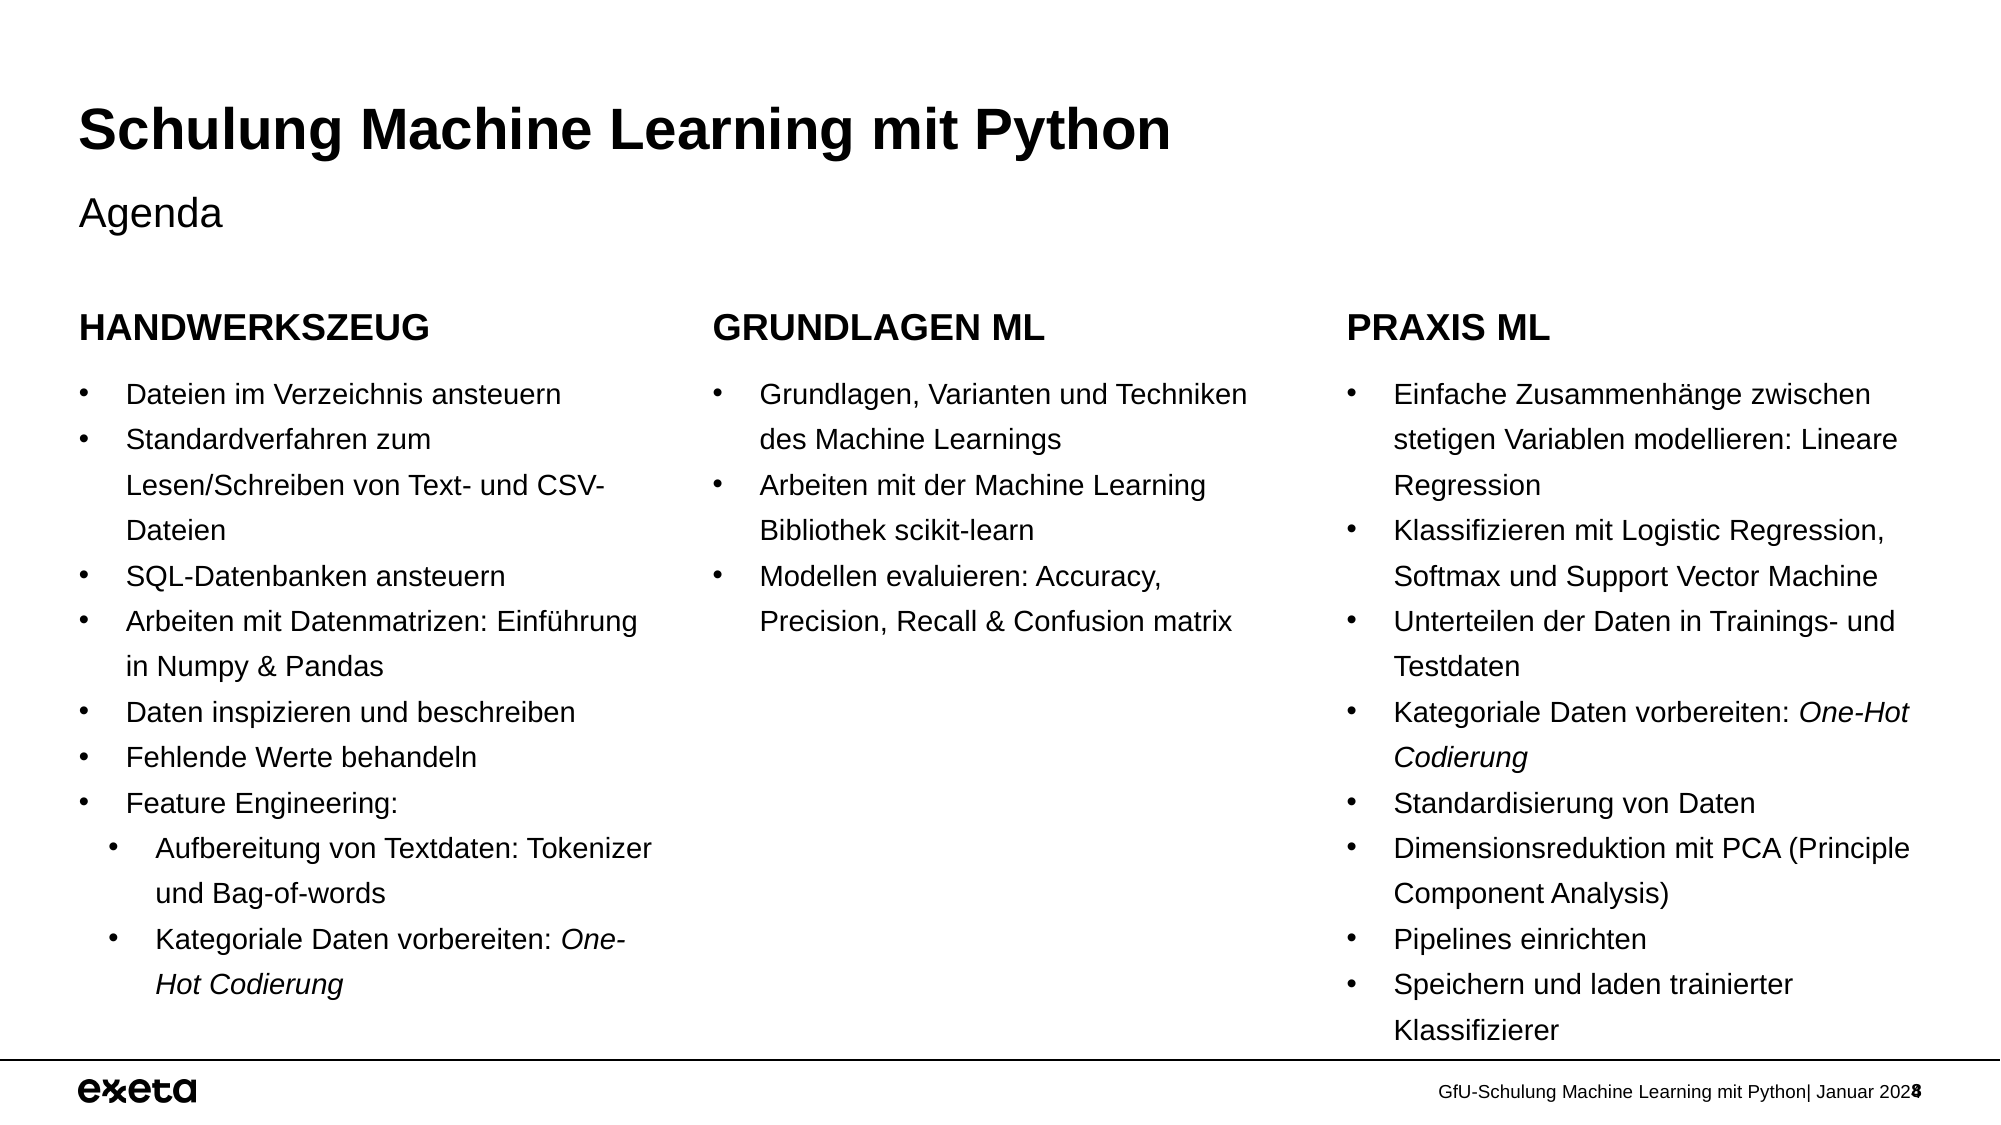

# Schulung Machine Learning mit Python
Agenda
Handwerkszeug
Grundlagen ML
PRAXIS ML
Dateien im Verzeichnis ansteuern
Standardverfahren zum Lesen/Schreiben von Text- und CSV-Dateien
SQL-Datenbanken ansteuern
Arbeiten mit Datenmatrizen: Einführung in Numpy & Pandas
Daten inspizieren und beschreiben
Fehlende Werte behandeln
Feature Engineering:
Aufbereitung von Textdaten: Tokenizer und Bag-of-words
Kategoriale Daten vorbereiten: One-Hot Codierung
Grundlagen, Varianten und Techniken des Machine Learnings
Arbeiten mit der Machine Learning Bibliothek scikit-learn
Modellen evaluieren: Accuracy, Precision, Recall & Confusion matrix
Einfache Zusammenhänge zwischen stetigen Variablen modellieren: Lineare Regression
Klassifizieren mit Logistic Regression, Softmax und Support Vector Machine
Unterteilen der Daten in Trainings- und Testdaten
Kategoriale Daten vorbereiten: One-Hot Codierung
Standardisierung von Daten
Dimensionsreduktion mit PCA (Principle Component Analysis)
Pipelines einrichten
Speichern und laden trainierter Klassifizierer
GfU-Schulung Machine Learning mit Python| Januar 2024